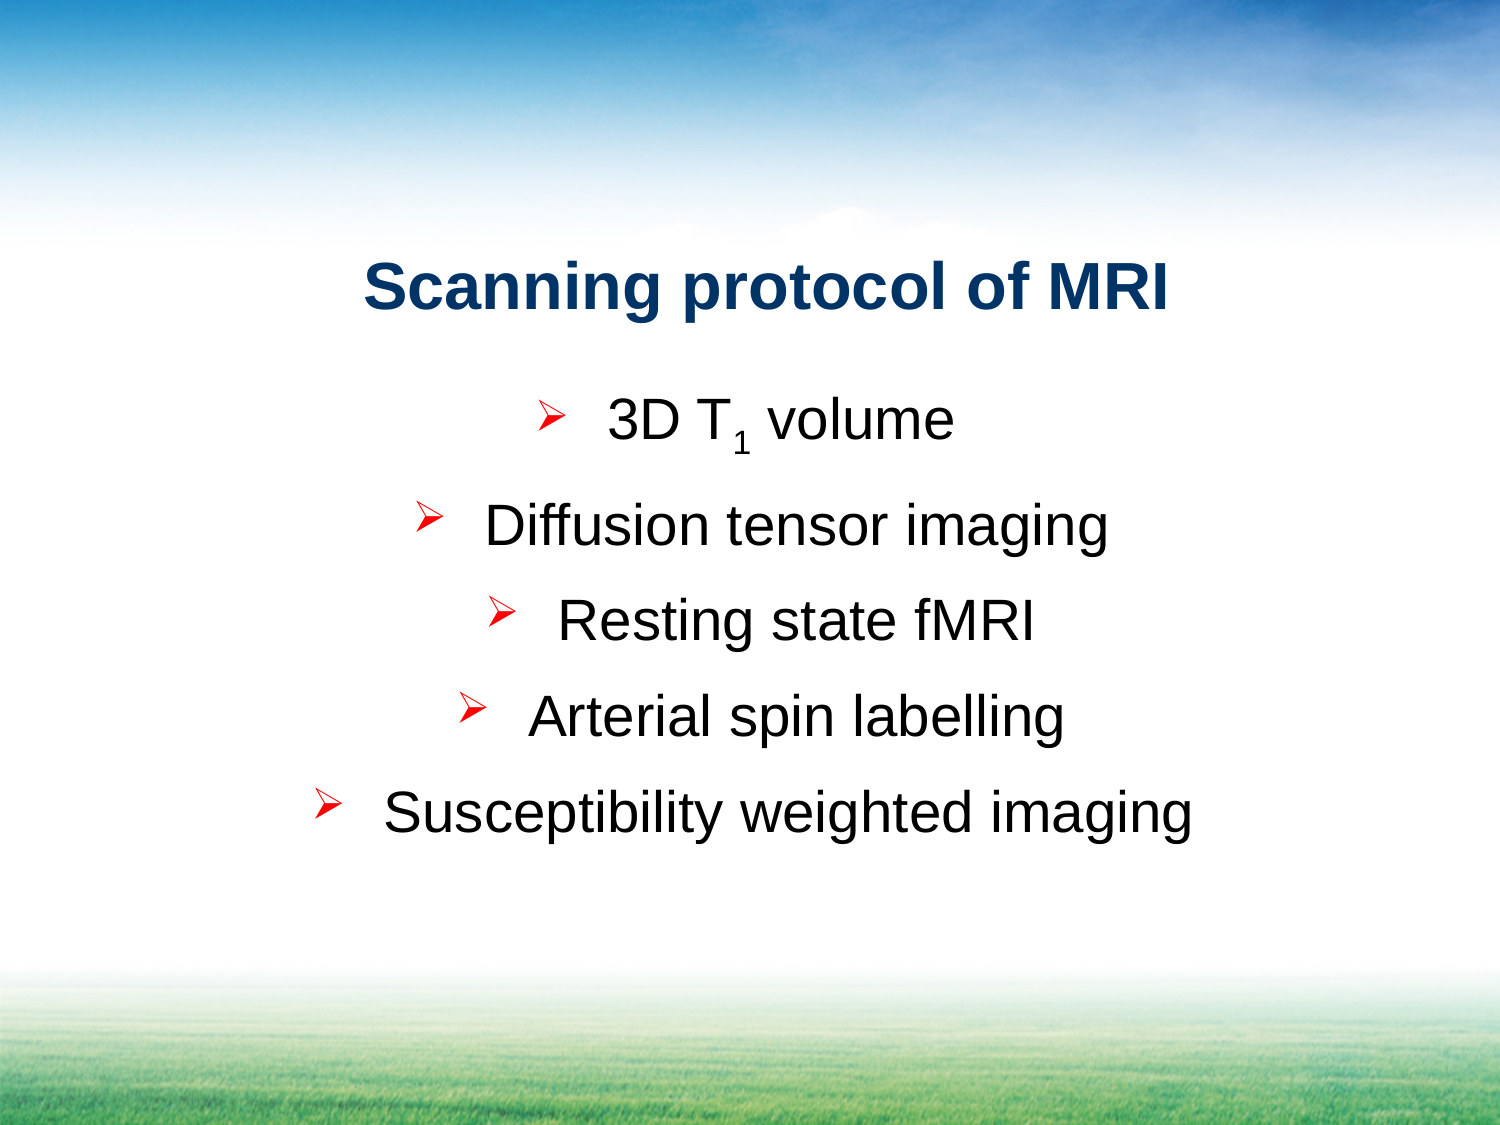

# Scanning protocol of MRI
 3D T1 volume
 Diffusion tensor imaging
 Resting state fMRI
 Arterial spin labelling
 Susceptibility weighted imaging